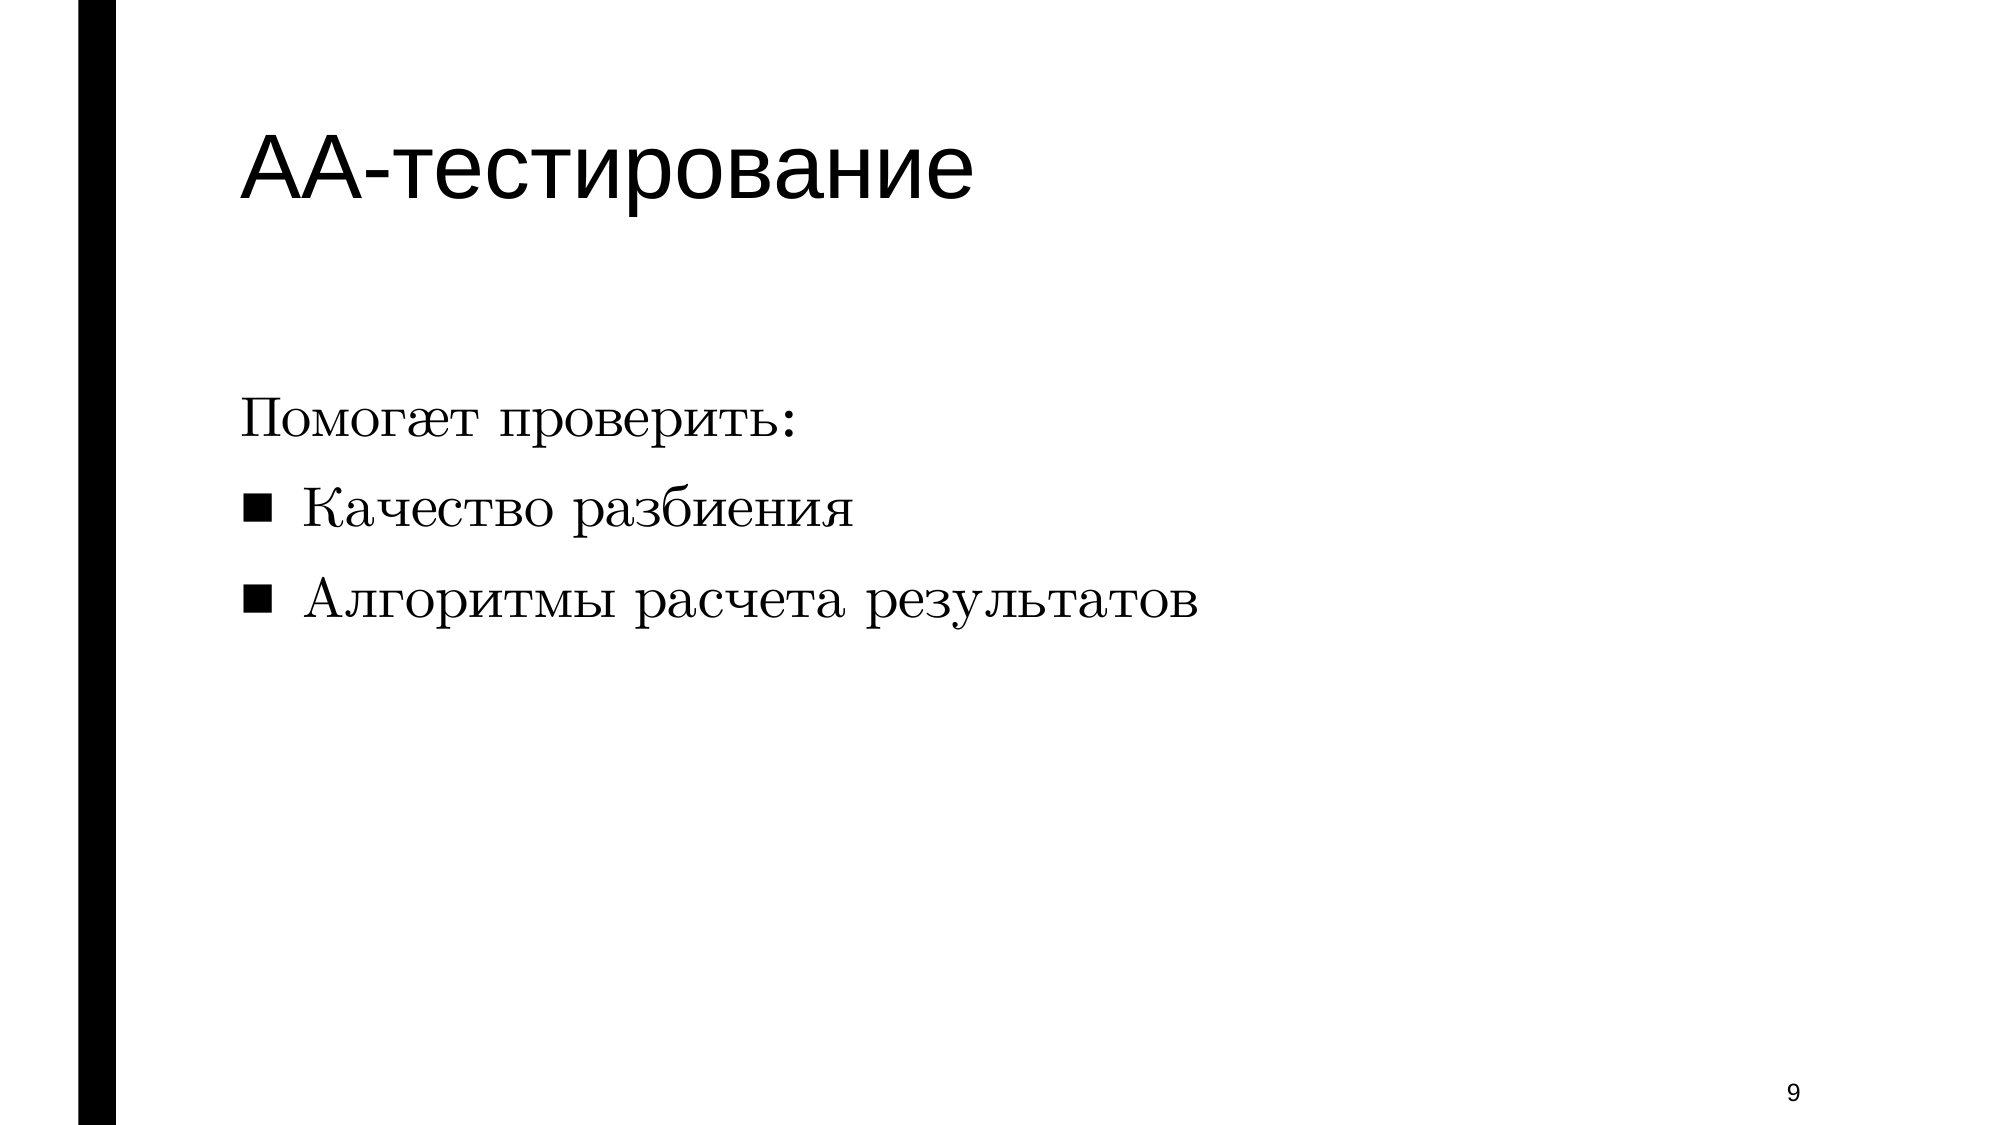

# АА-тестирование
Помогает проверить:
Качество разбиения
Алгоритмы расчета результатов

9